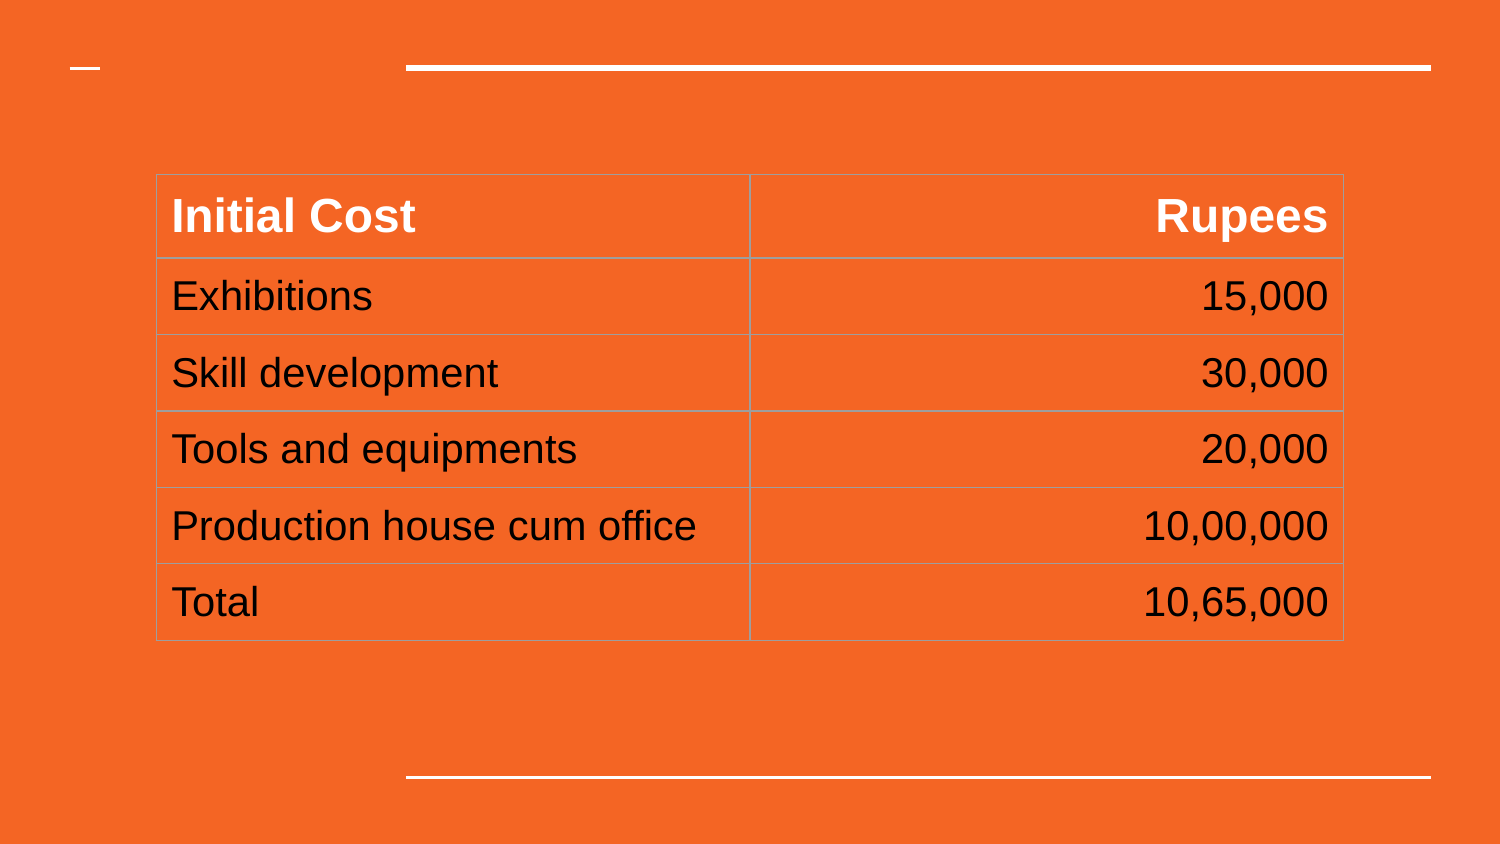

| Initial Cost | Rupees |
| --- | --- |
| Exhibitions | 15,000 |
| Skill development | 30,000 |
| Tools and equipments | 20,000 |
| Production house cum office | 10,00,000 |
| Total | 10,65,000 |